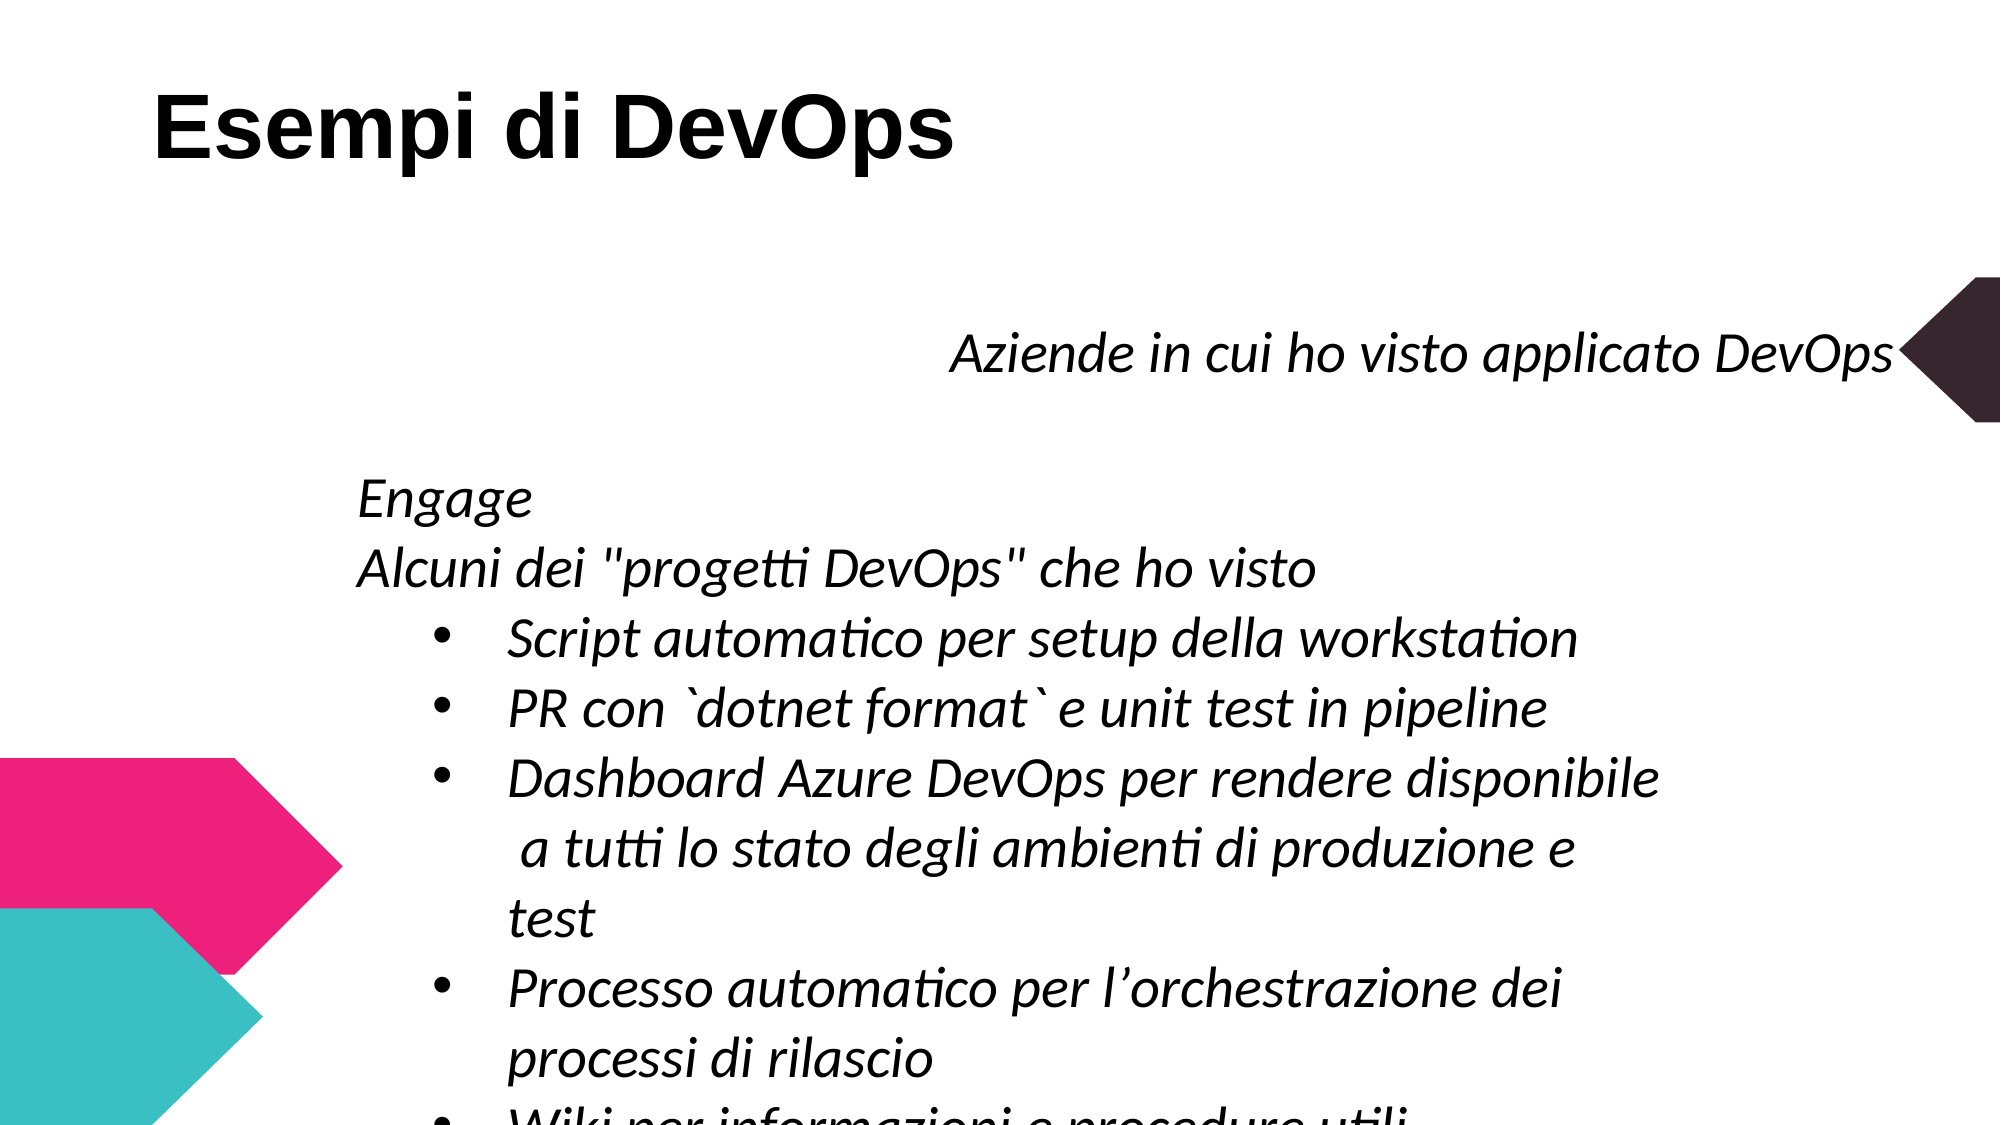

Esempi di DevOps

Aziende in cui ho visto applicato DevOps
Engage
Alcuni dei "progetti DevOps" che ho visto
Script automatico per setup della workstation
PR con `dotnet format` e unit test in pipeline
Dashboard Azure DevOps per rendere disponibile  a tutti lo stato degli ambienti di produzione e test
Processo automatico per l’orchestrazione dei processi di rilascio
Wiki per informazioni e procedure utili